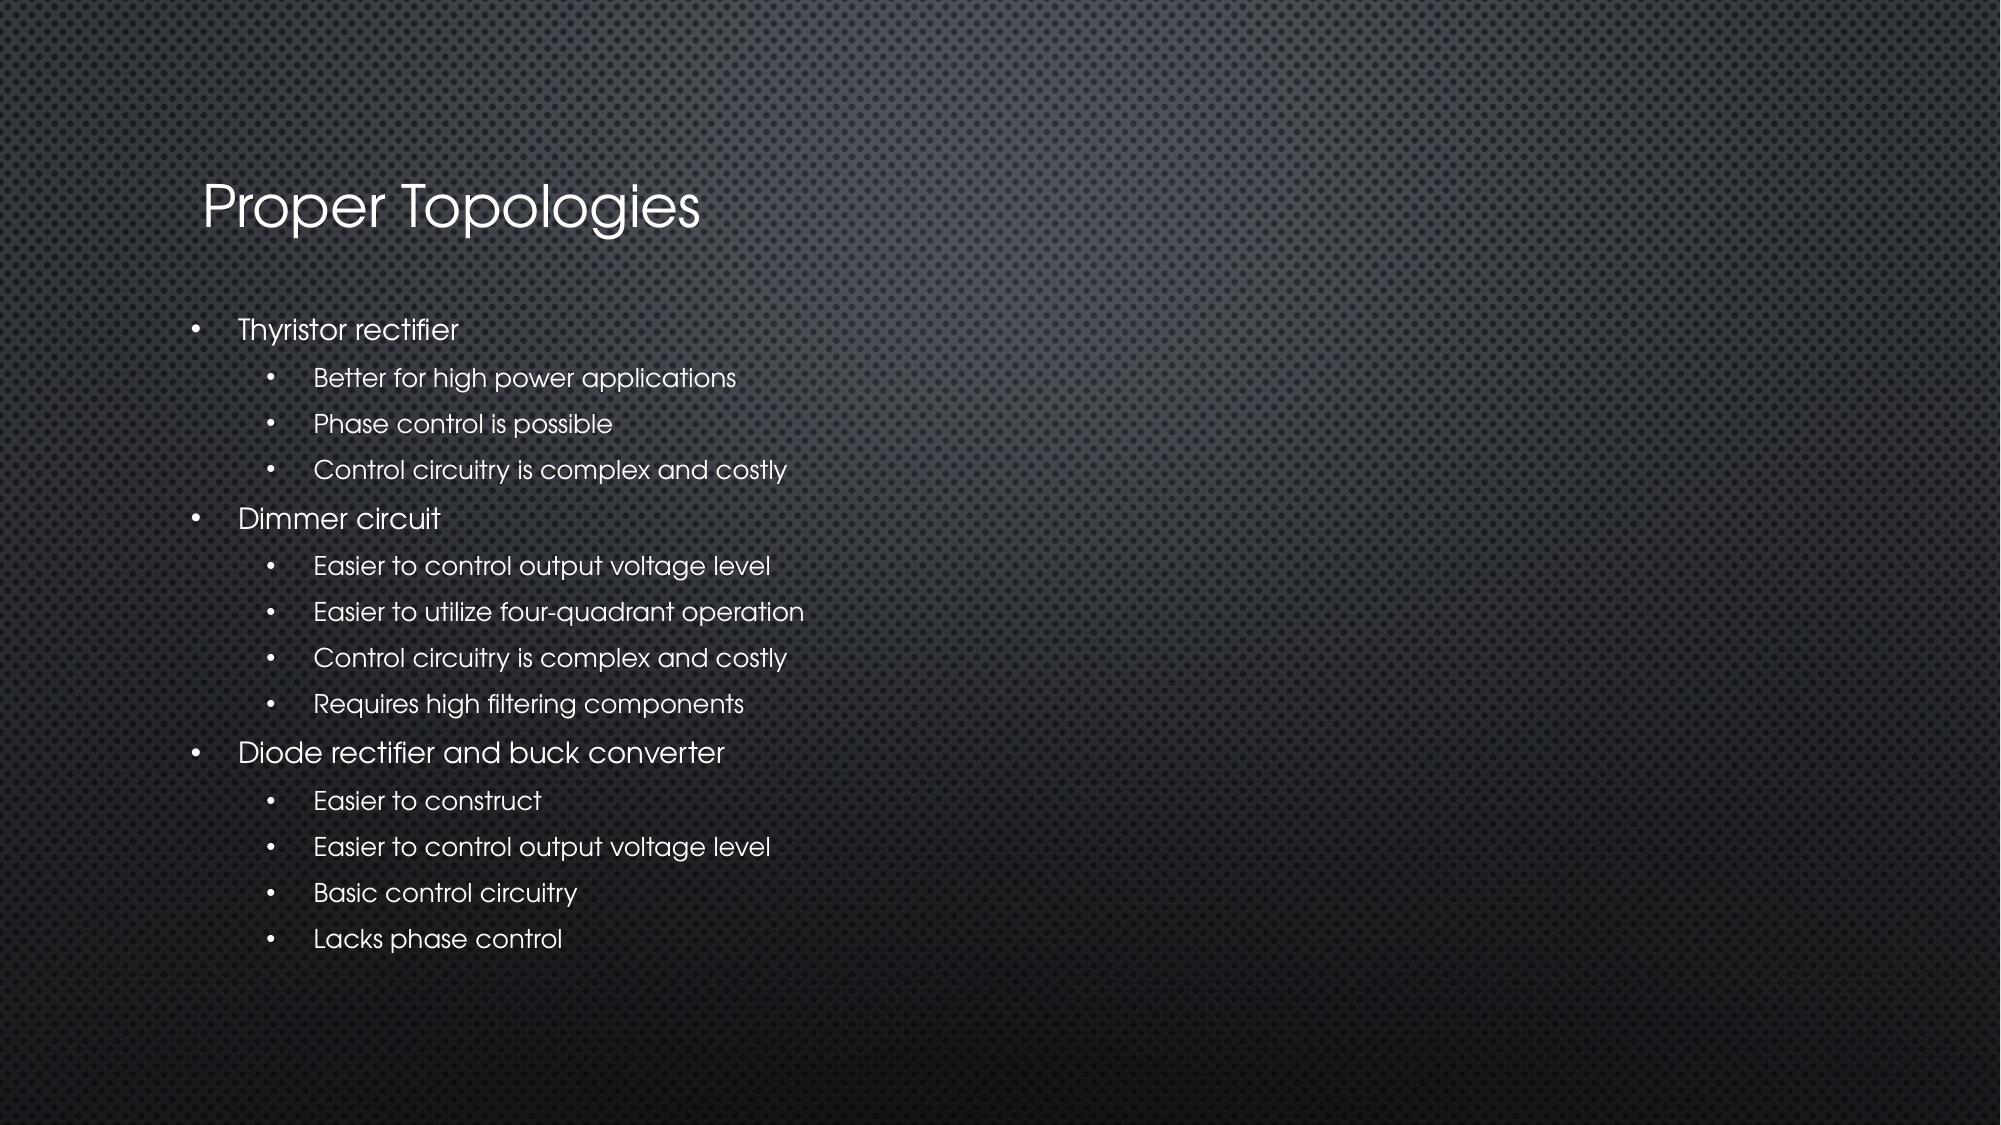

# Proper Topologies
Thyristor rectifier
Better for high power applications
Phase control is possible
Control circuitry is complex and costly
Dimmer circuit
Easier to control output voltage level
Easier to utilize four-quadrant operation
Control circuitry is complex and costly
Requires high filtering components
Diode rectifier and buck converter
Easier to construct
Easier to control output voltage level
Basic control circuitry
Lacks phase control